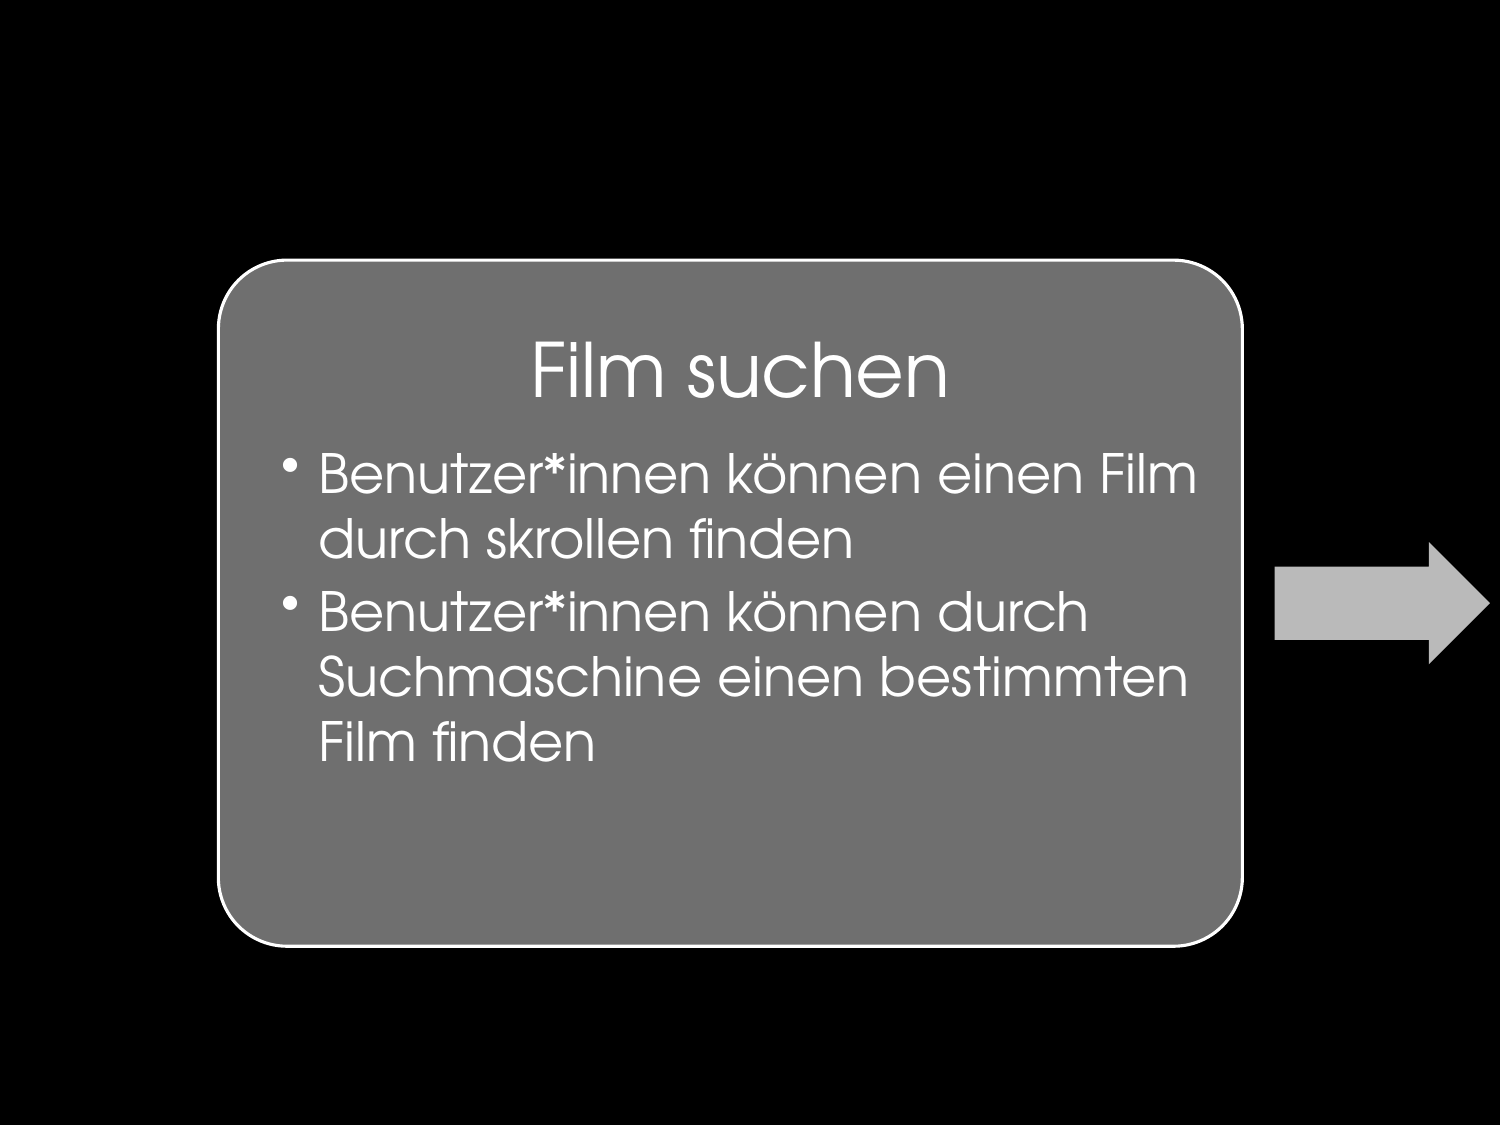

Film suchen
Benutzer*innen können einen Film durch skrollen finden
Benutzer*innen können durch Suchmaschine einen bestimmten Film finden